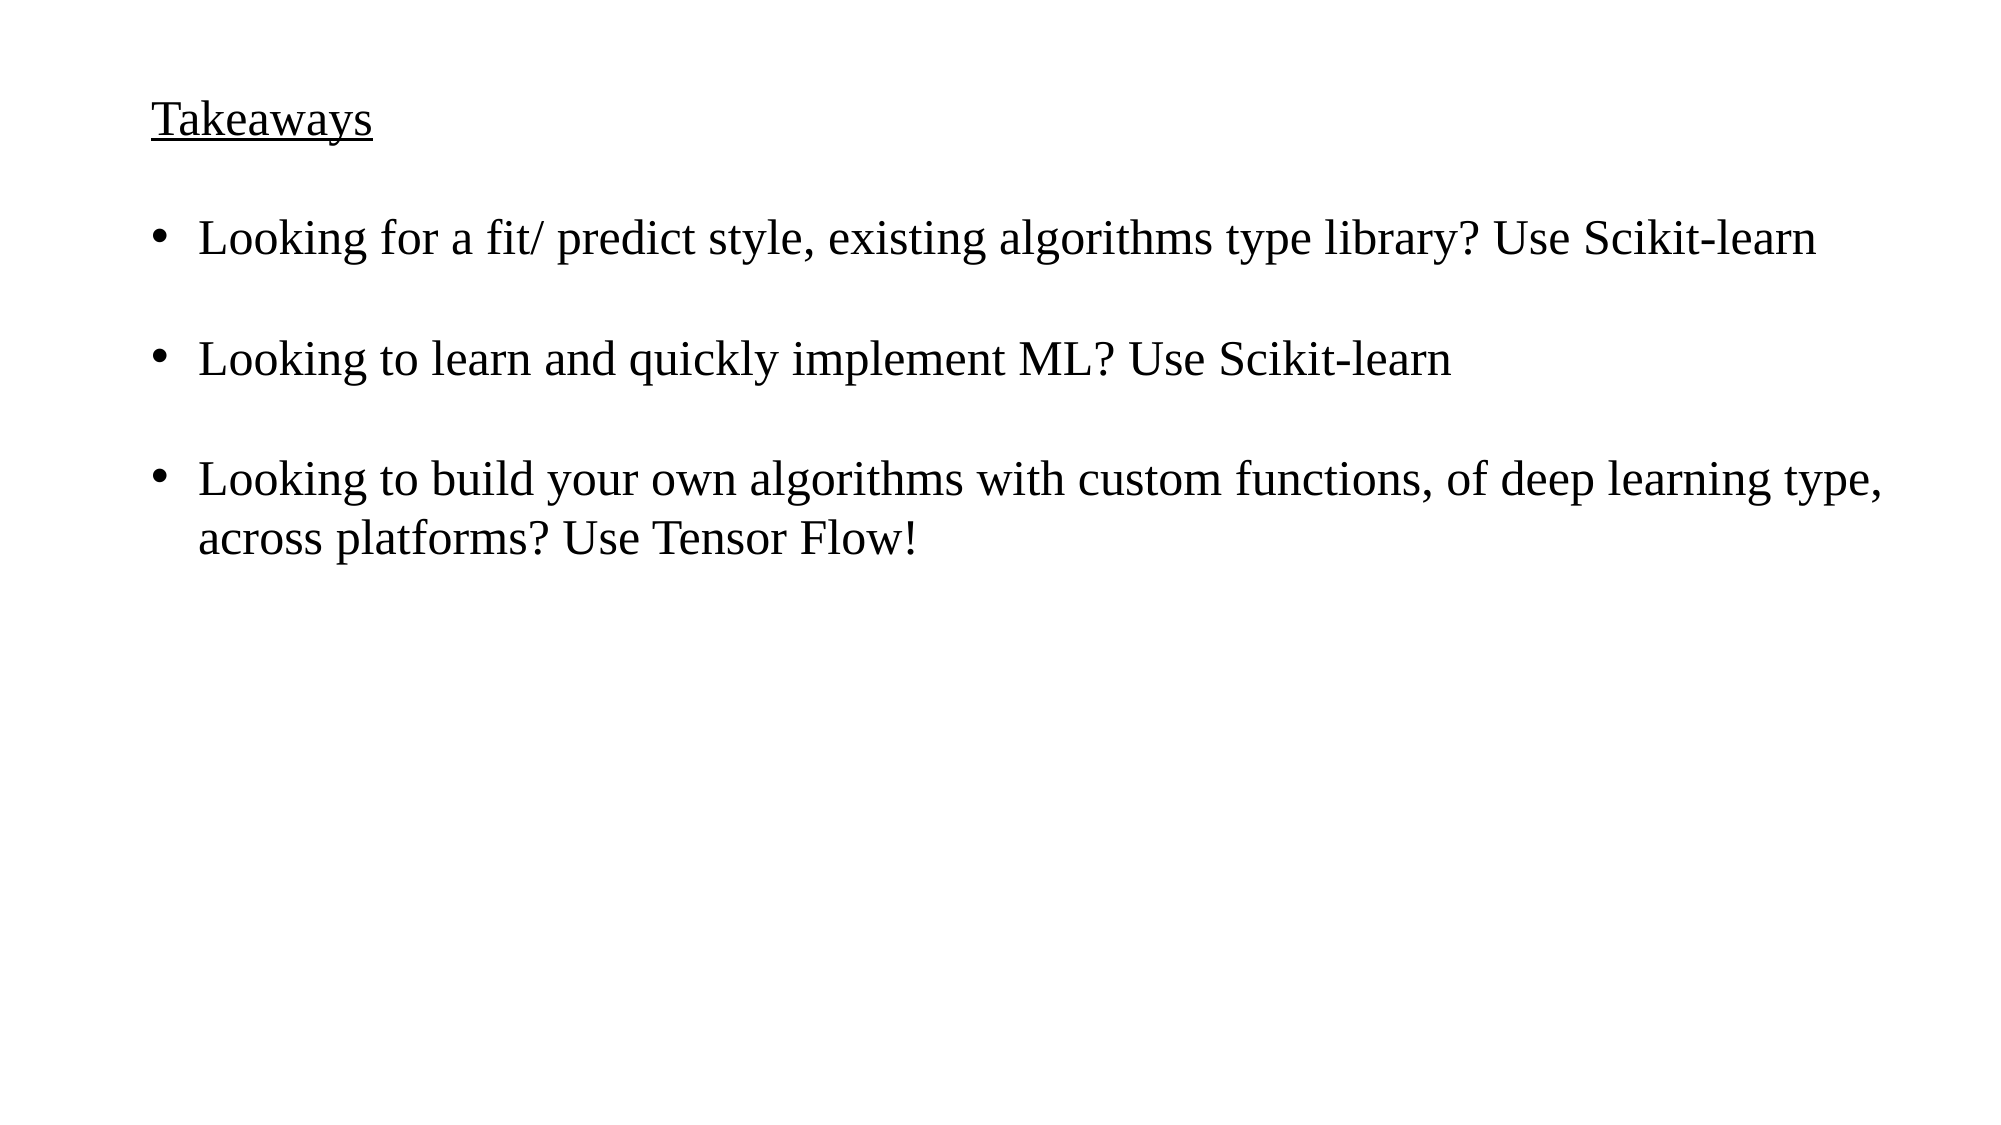

Takeaways

Looking for a fit/ predict style, existing algorithms type library? Use Scikit-learn

Looking to learn and quickly implement ML? Use Scikit-learn

Looking to build your own algorithms with custom functions, of deep learning type, across platforms? Use Tensor Flow!